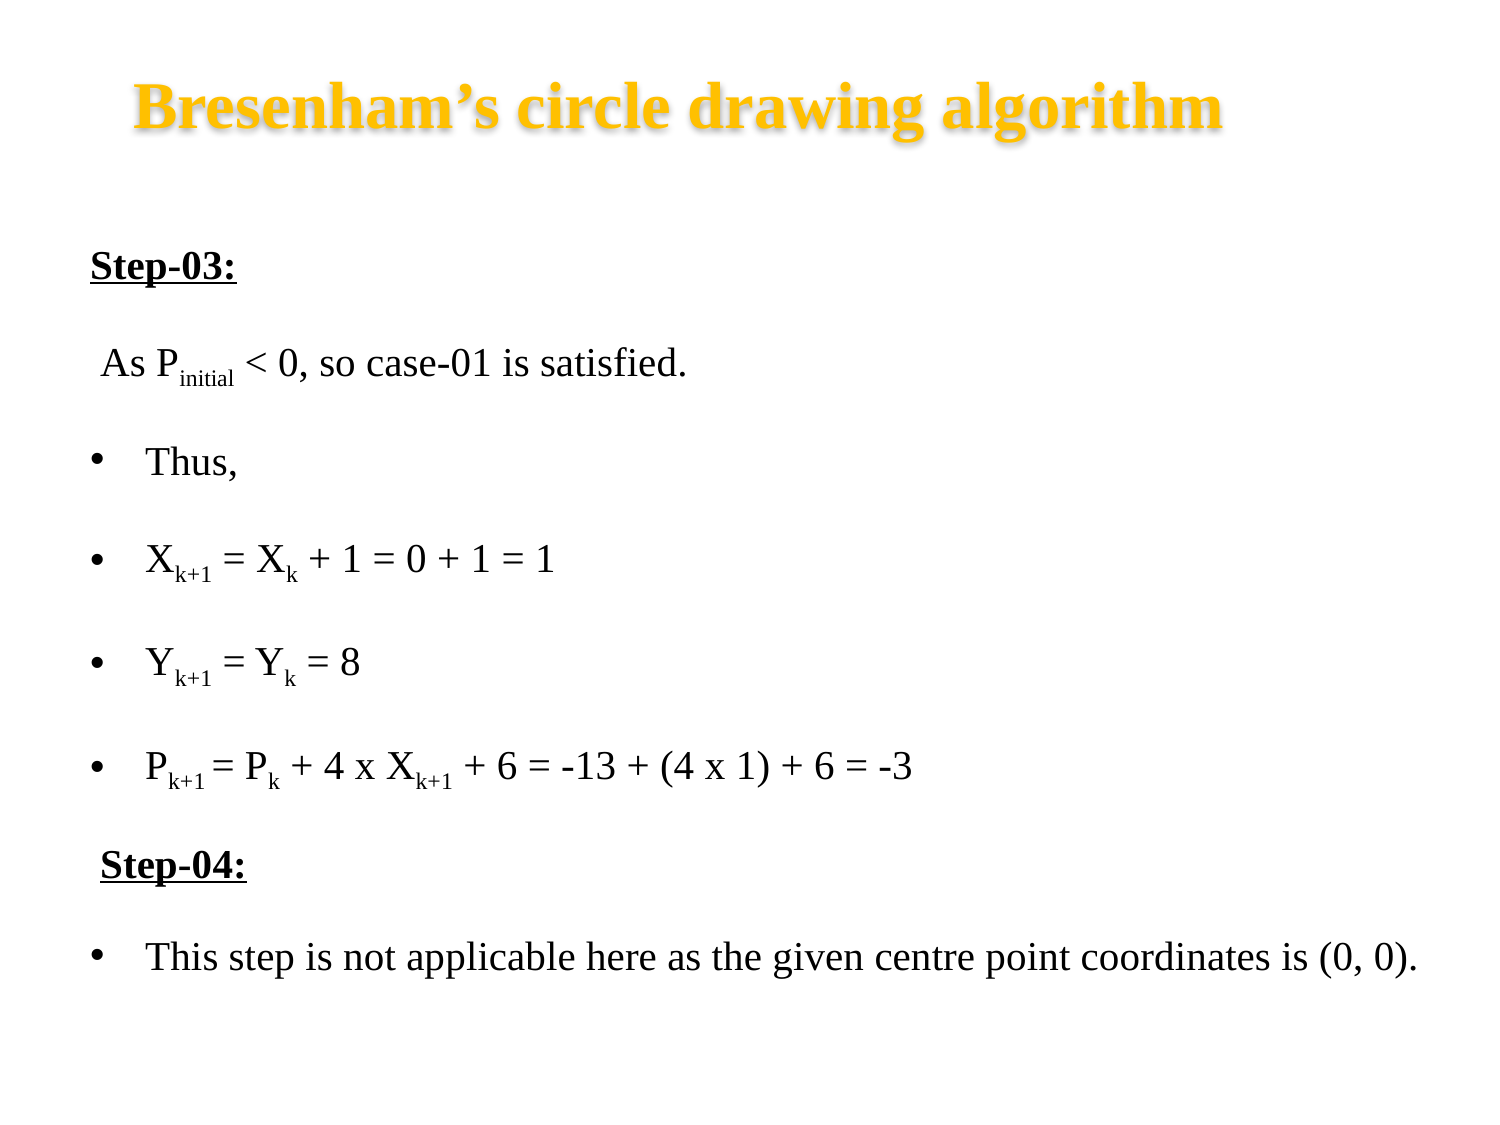

Bresenham’s circle drawing algorithm
Step-03:
 As Pinitial < 0, so case-01 is satisfied.
Thus,
Xk+1 = Xk + 1 = 0 + 1 = 1
Yk+1 = Yk = 8
Pk+1 = Pk + 4 x Xk+1 + 6 = -13 + (4 x 1) + 6 = -3
 Step-04:
This step is not applicable here as the given centre point coordinates is (0, 0).